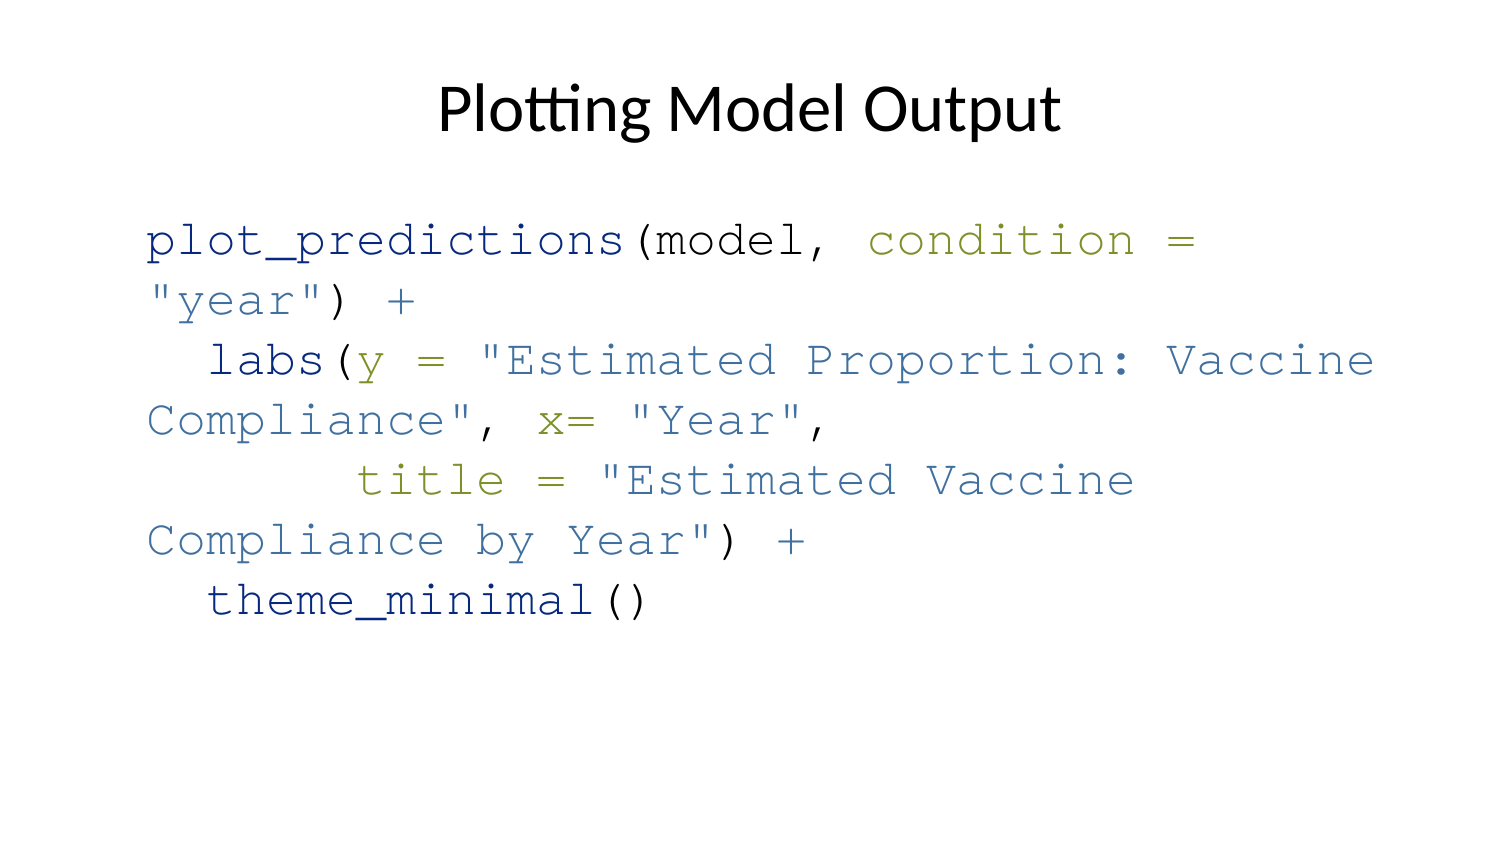

# Plotting Model Output
plot_predictions(model, condition = "year") +
  labs(y = "Estimated Proportion: Vaccine Compliance", x= "Year",
       title = "Estimated Vaccine Compliance by Year") +
  theme_minimal()